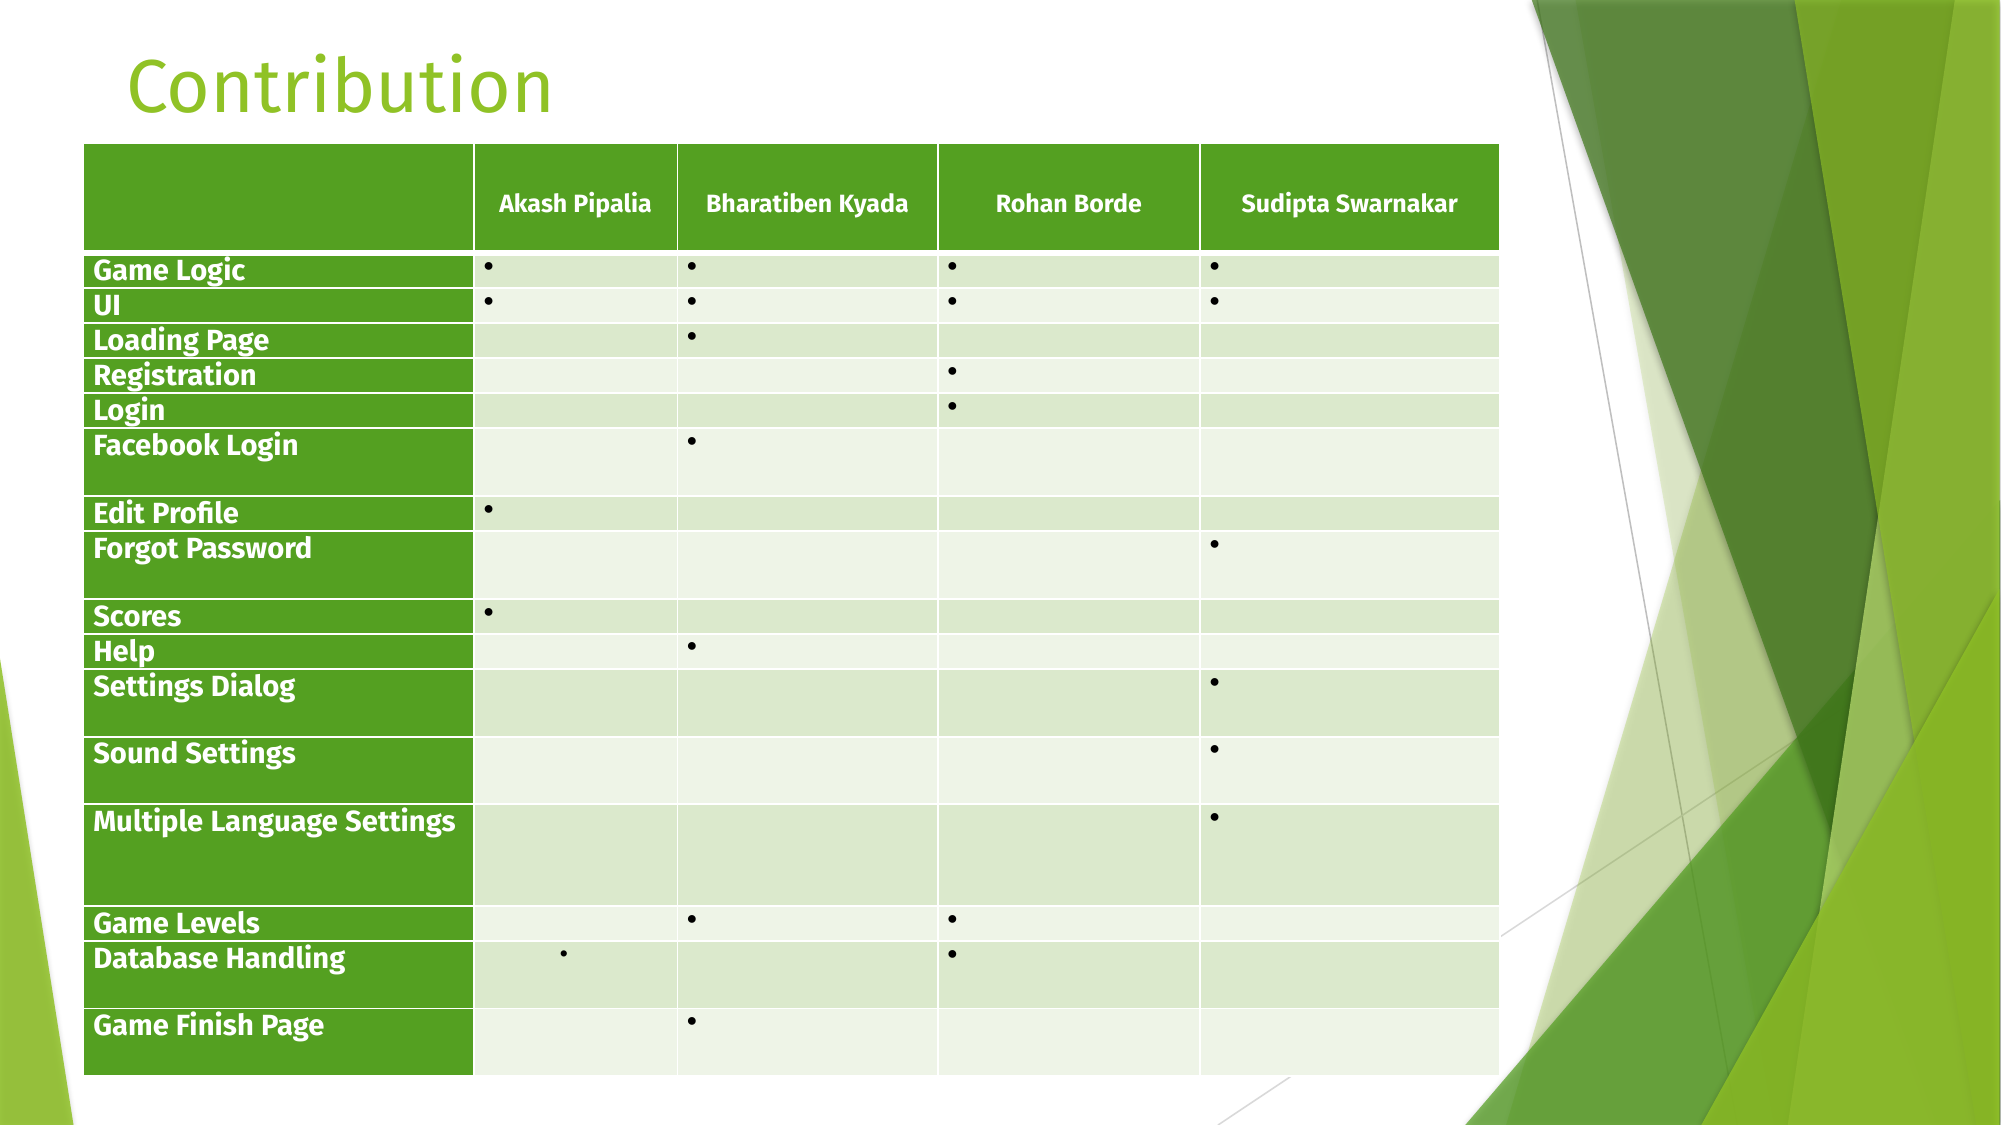

# Contribution
|  | Akash Pipalia | Bharatiben Kyada | Rohan Borde | Sudipta Swarnakar |
| --- | --- | --- | --- | --- |
| Game Logic |  |  |  |  |
| UI |  |  |  |  |
| Loading Page |  |  |  |  |
| Registration |  |  |  |  |
| Login |  |  |  |  |
| Facebook Login |  |  |  |  |
| Edit Profile |  |  |  |  |
| Forgot Password |  |  |  |  |
| Scores |  |  |  |  |
| Help |  |  |  |  |
| Settings Dialog |  |  |  |  |
| Sound Settings |  |  |  |  |
| Multiple Language Settings |  |  |  |  |
| Game Levels |  |  |  |  |
| Database Handling |  |  |  |  |
| Game Finish Page |  |  |  |  |